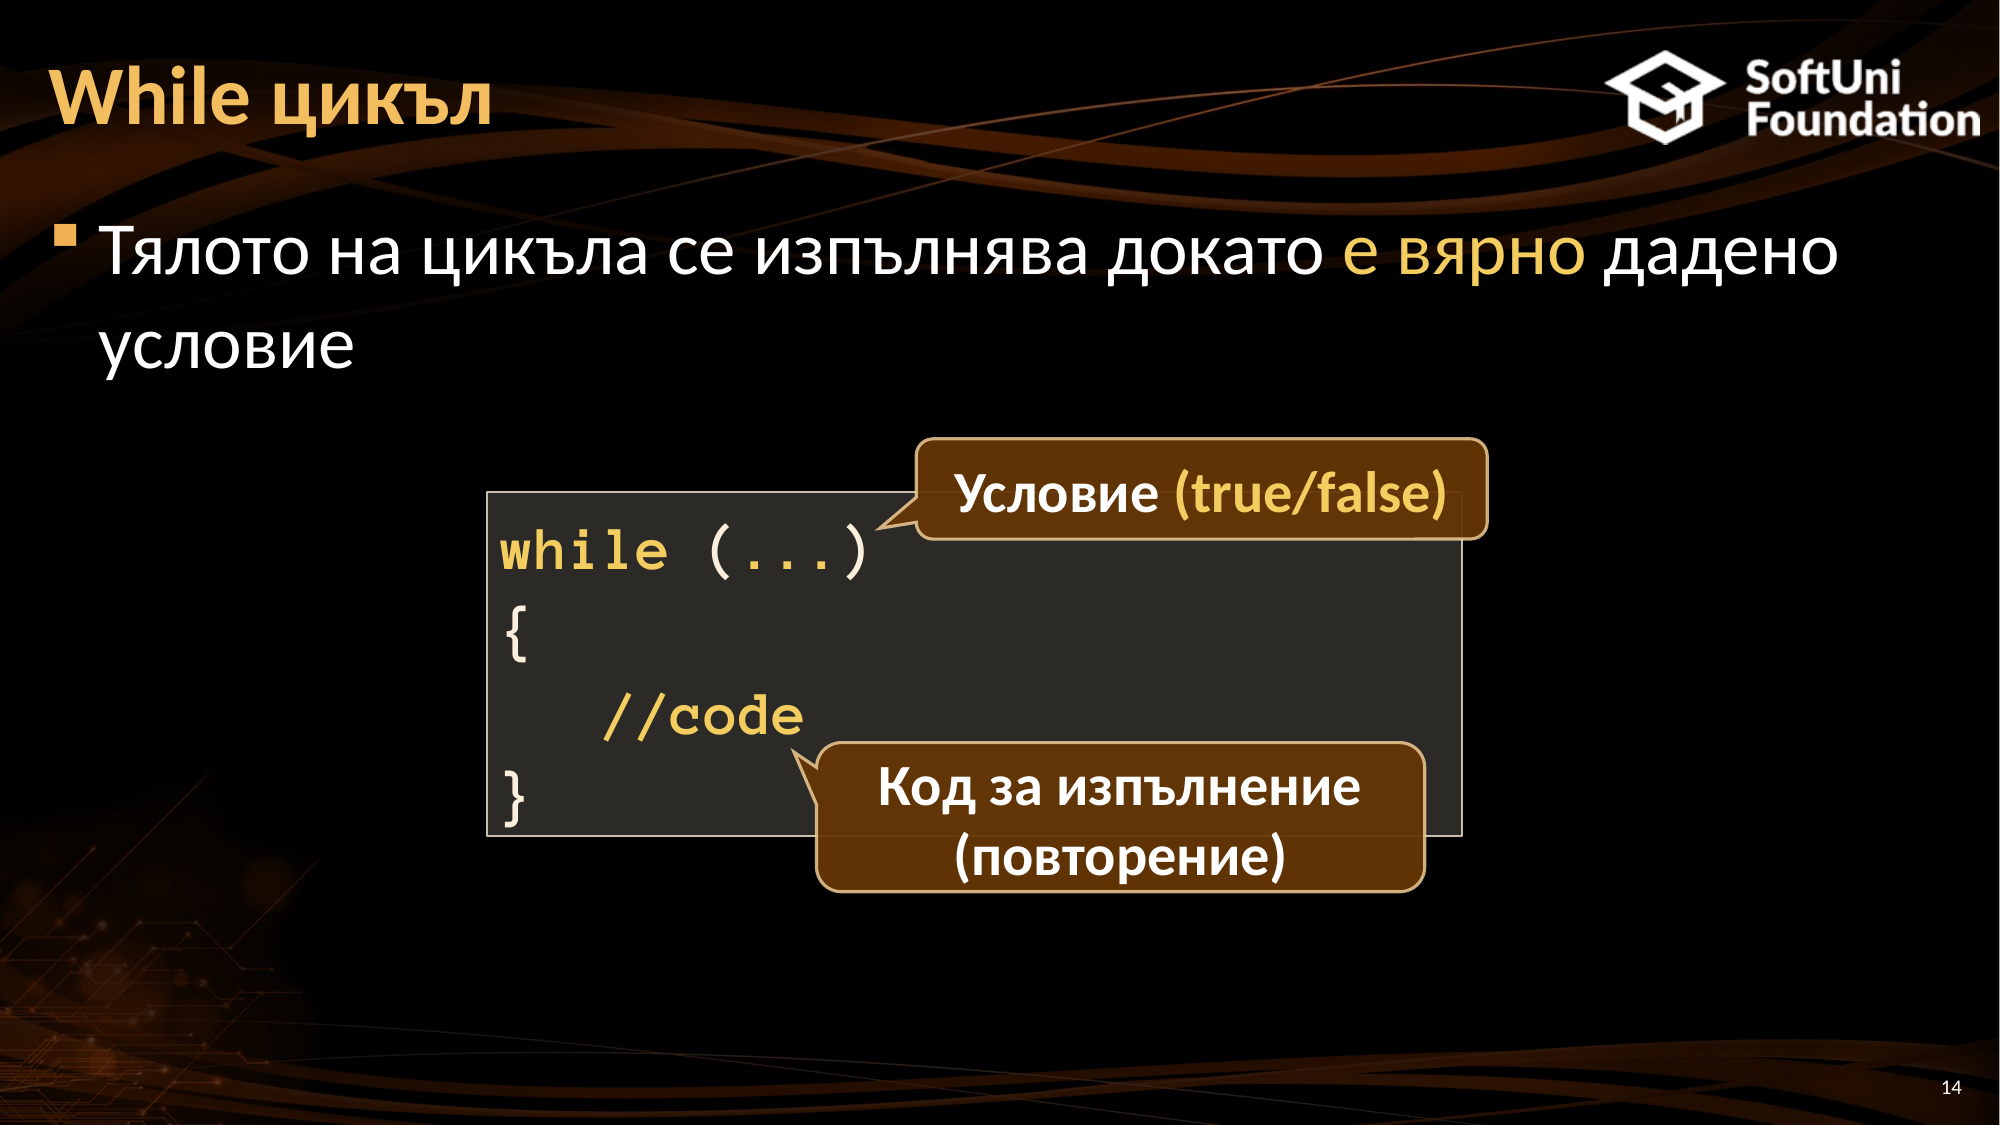

# While цикъл
Тялото на цикъла се изпълнява докато е вярно дадено условие
Условие (true/false)
while (...)
{
   //code
}
Код за изпълнение (повторение)
14